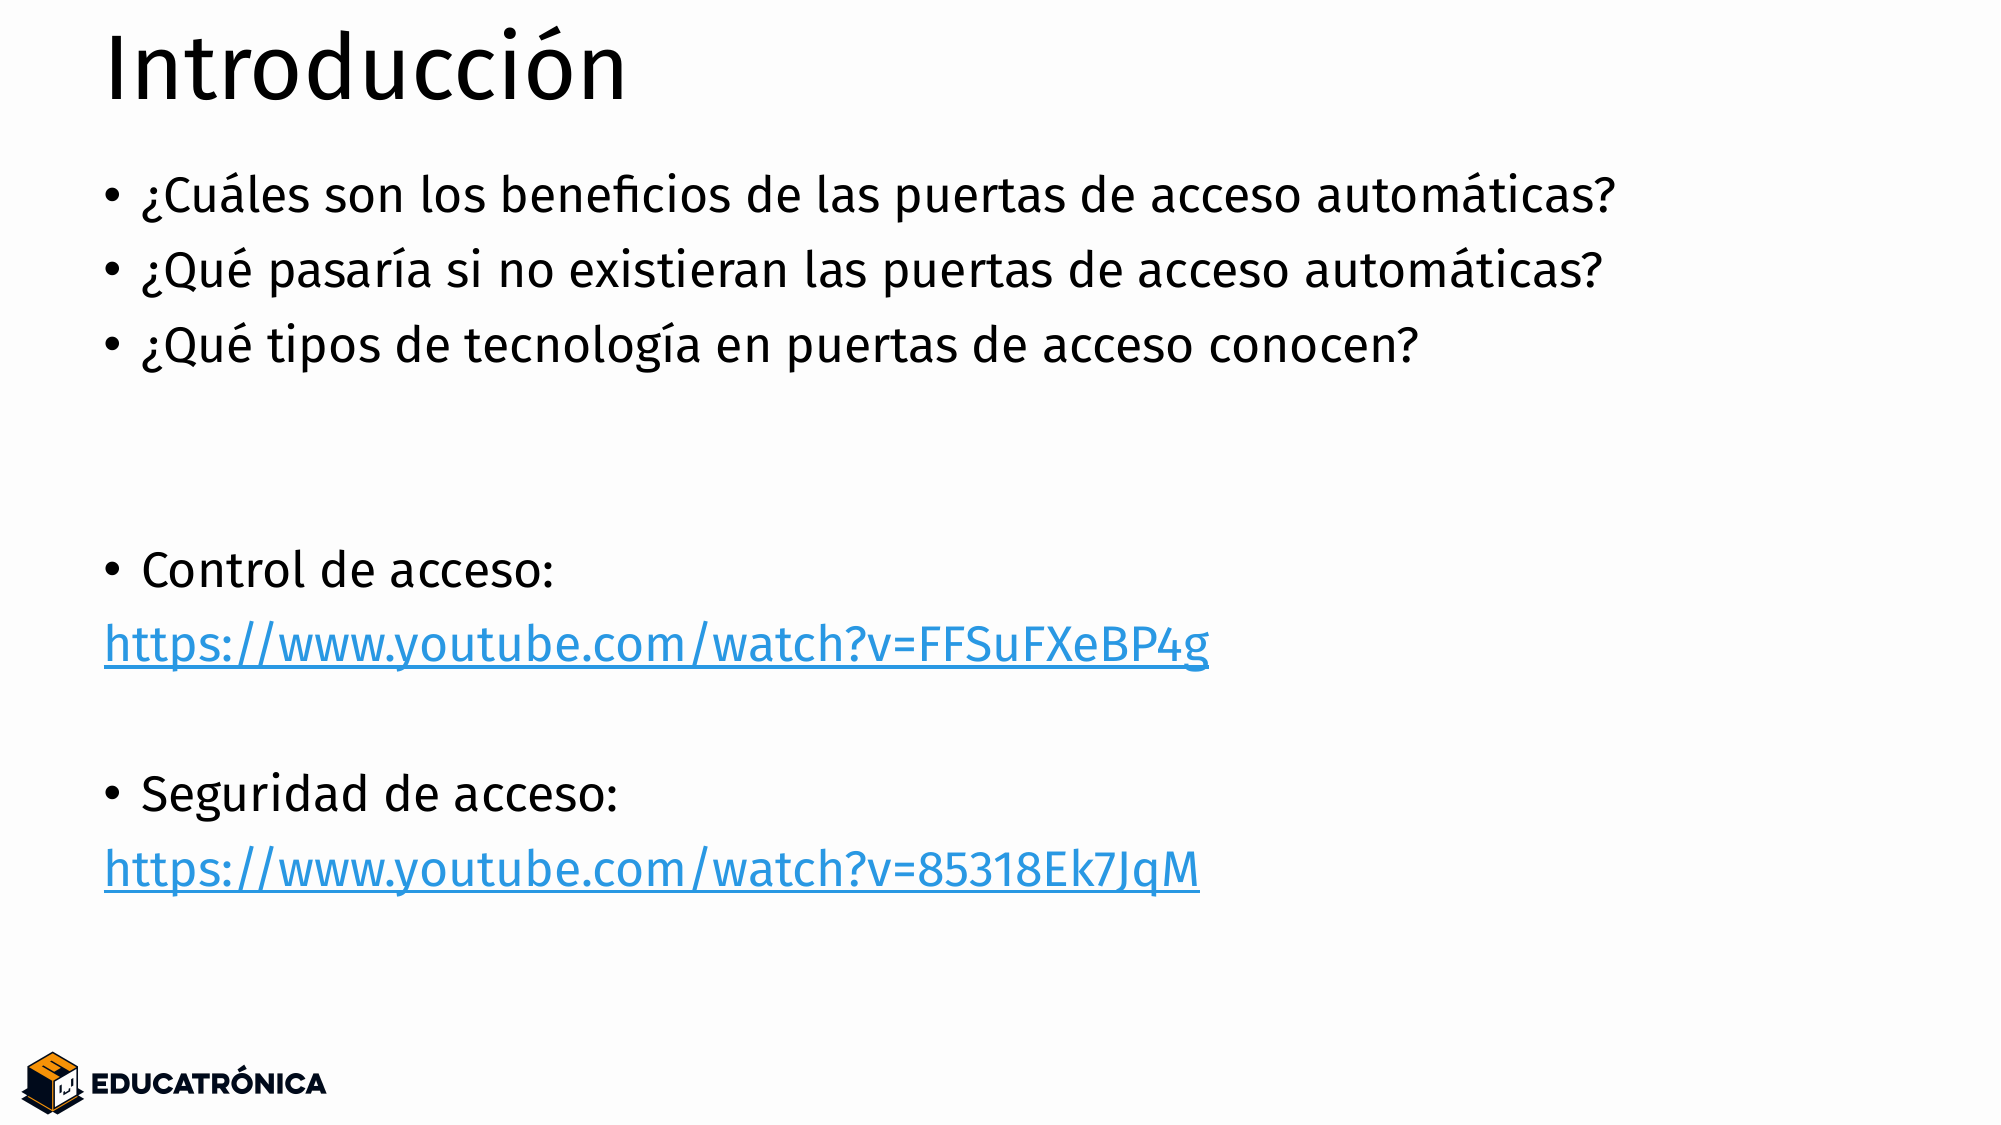

# Introducción
¿Cuáles son los beneficios de las puertas de acceso automáticas?
¿Qué pasaría si no existieran las puertas de acceso automáticas?
¿Qué tipos de tecnología en puertas de acceso conocen?

Control de acceso:
https://www.youtube.com/watch?v=FFSuFXeBP4g

Seguridad de acceso:
https://www.youtube.com/watch?v=85318Ek7JqM